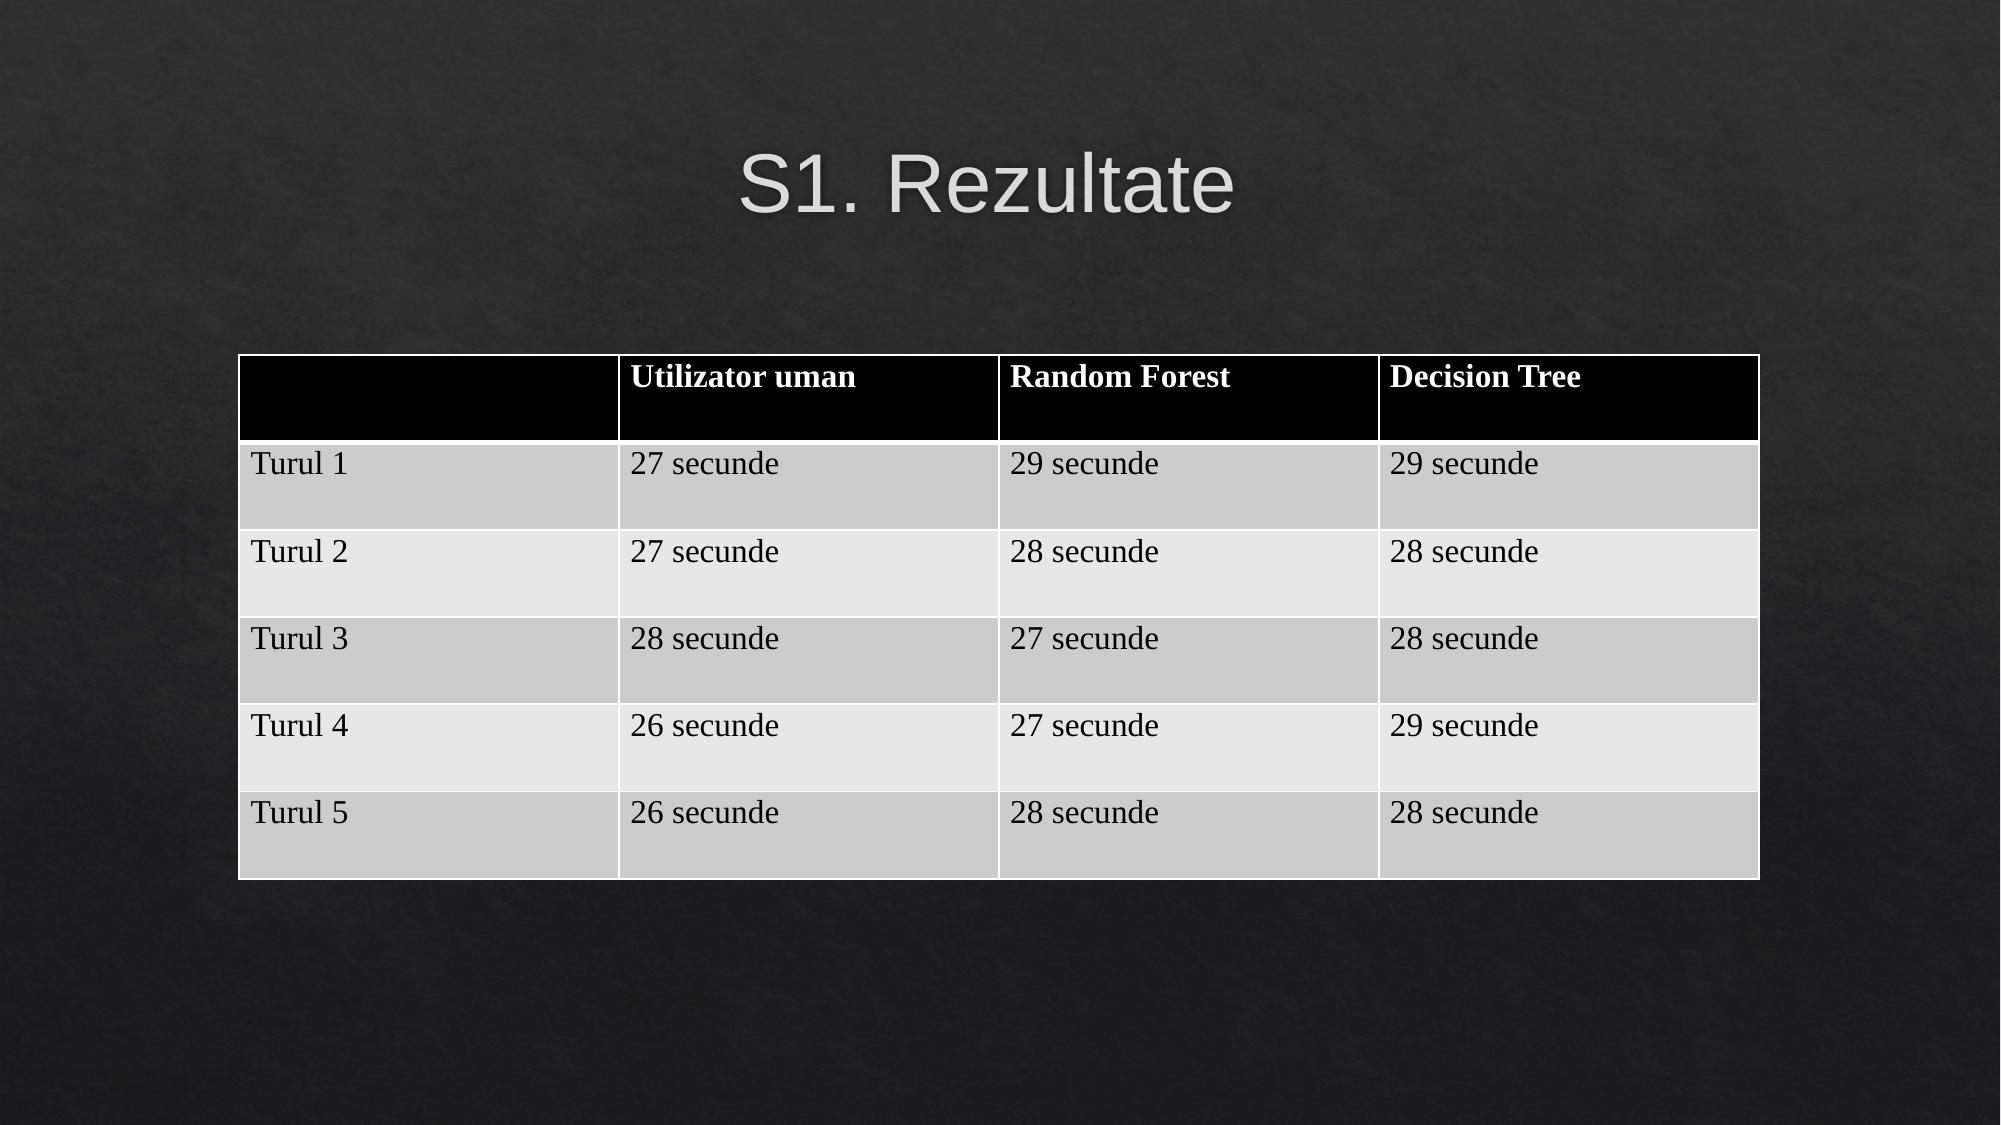

# S1. Rezultate
|  | Utilizator uman | Random Forest | Decision Tree |
| --- | --- | --- | --- |
| Turul 1 | 27 secunde | 29 secunde | 29 secunde |
| Turul 2 | 27 secunde | 28 secunde | 28 secunde |
| Turul 3 | 28 secunde | 27 secunde | 28 secunde |
| Turul 4 | 26 secunde | 27 secunde | 29 secunde |
| Turul 5 | 26 secunde | 28 secunde | 28 secunde |